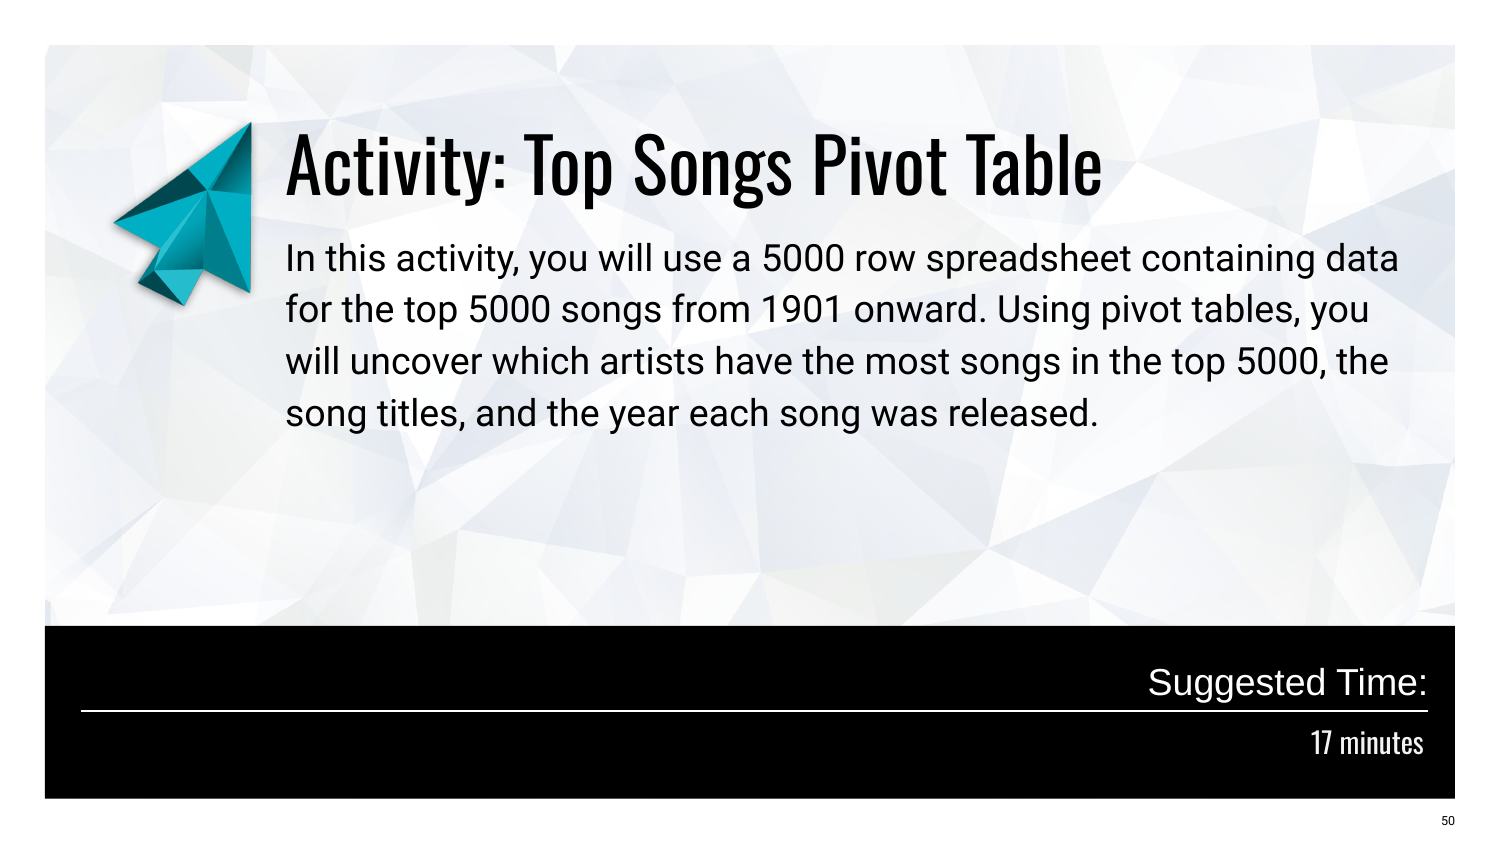

# Activity: Top Songs Pivot Table
In this activity, you will use a 5000 row spreadsheet containing data for the top 5000 songs from 1901 onward. Using pivot tables, you will uncover which artists have the most songs in the top 5000, the song titles, and the year each song was released.

17 minutes